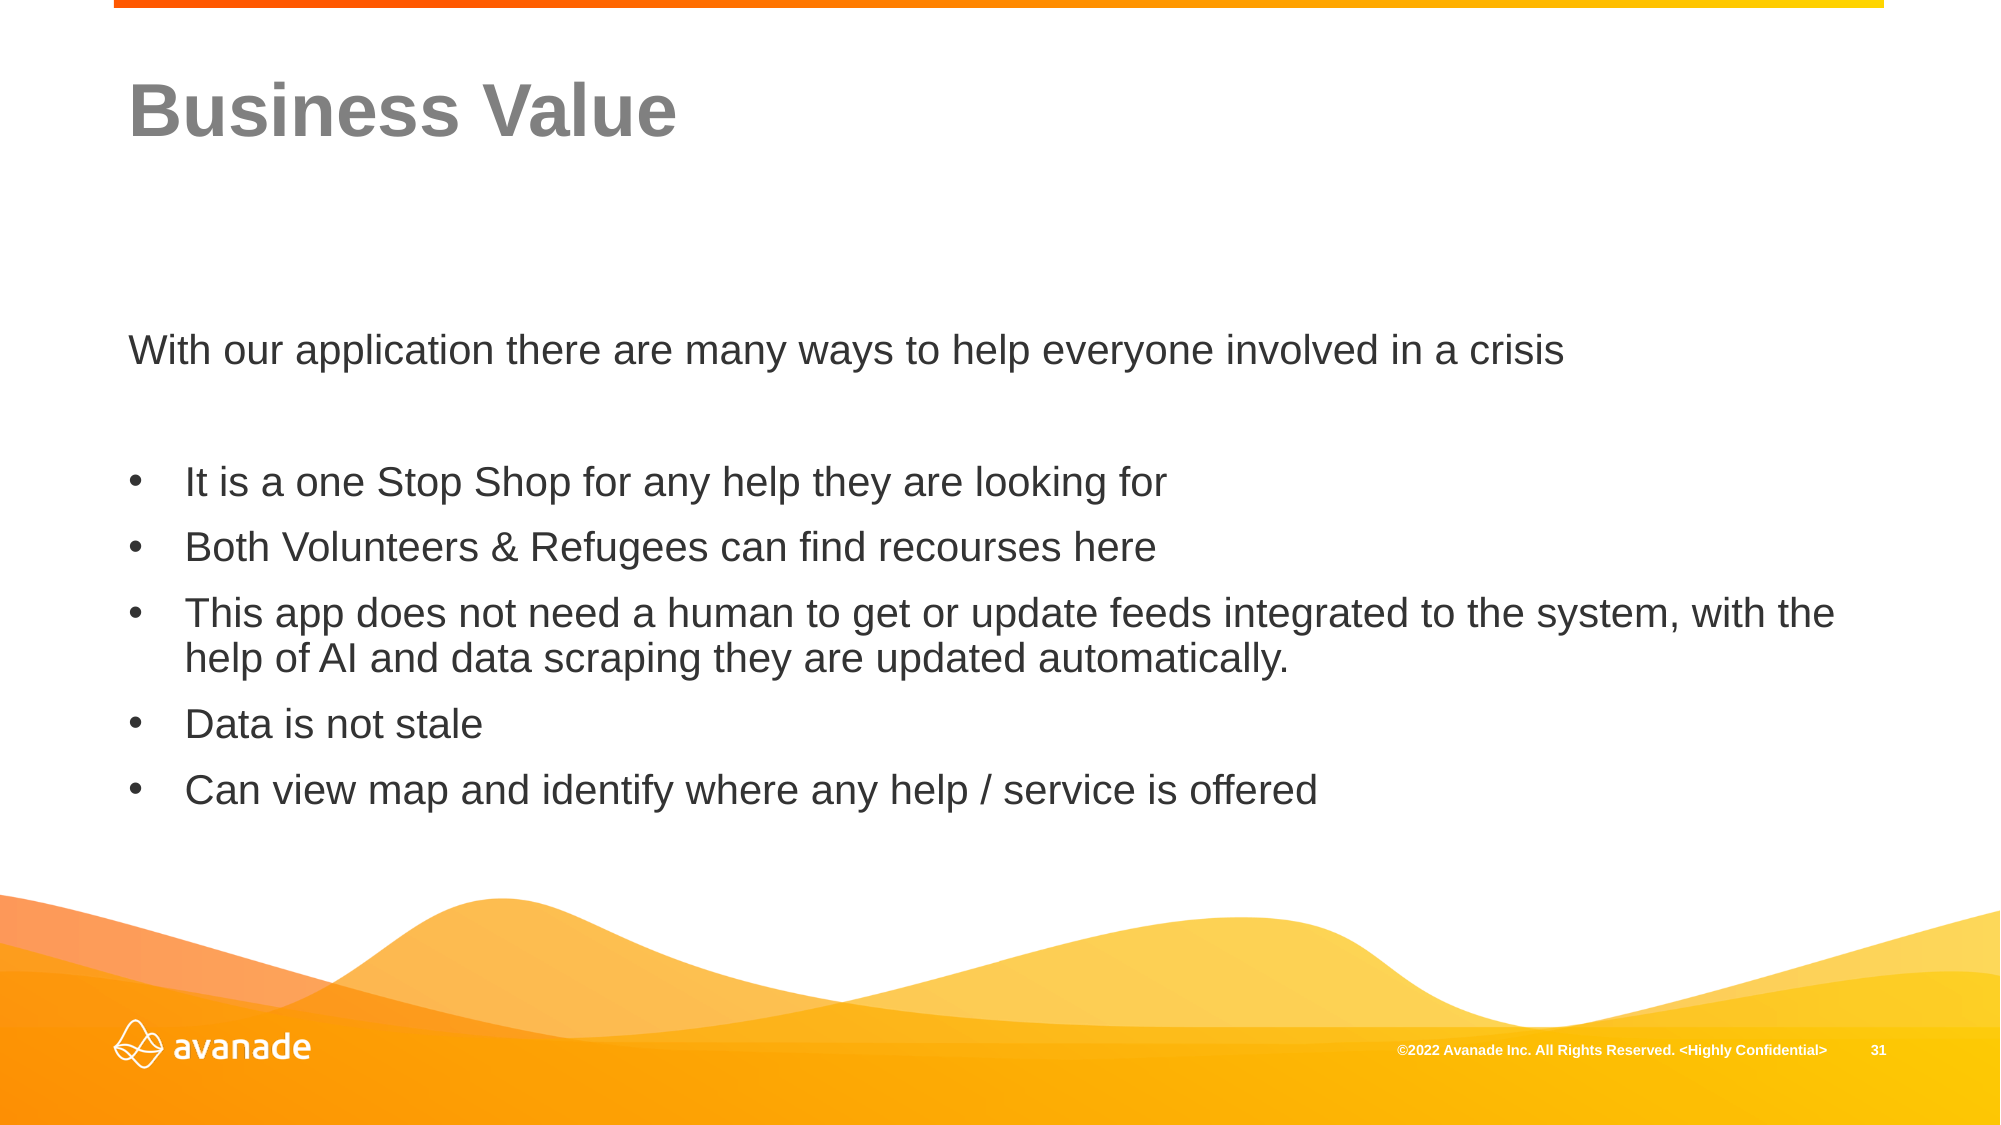

# Business Value

With our application there are many ways to help everyone involved in a crisis

It is a one Stop Shop for any help they are looking for
Both Volunteers & Refugees can find recourses here
This app does not need a human to get or update feeds integrated to the system, with the help of AI and data scraping they are updated automatically.
Data is not stale
Can view map and identify where any help / service is offered